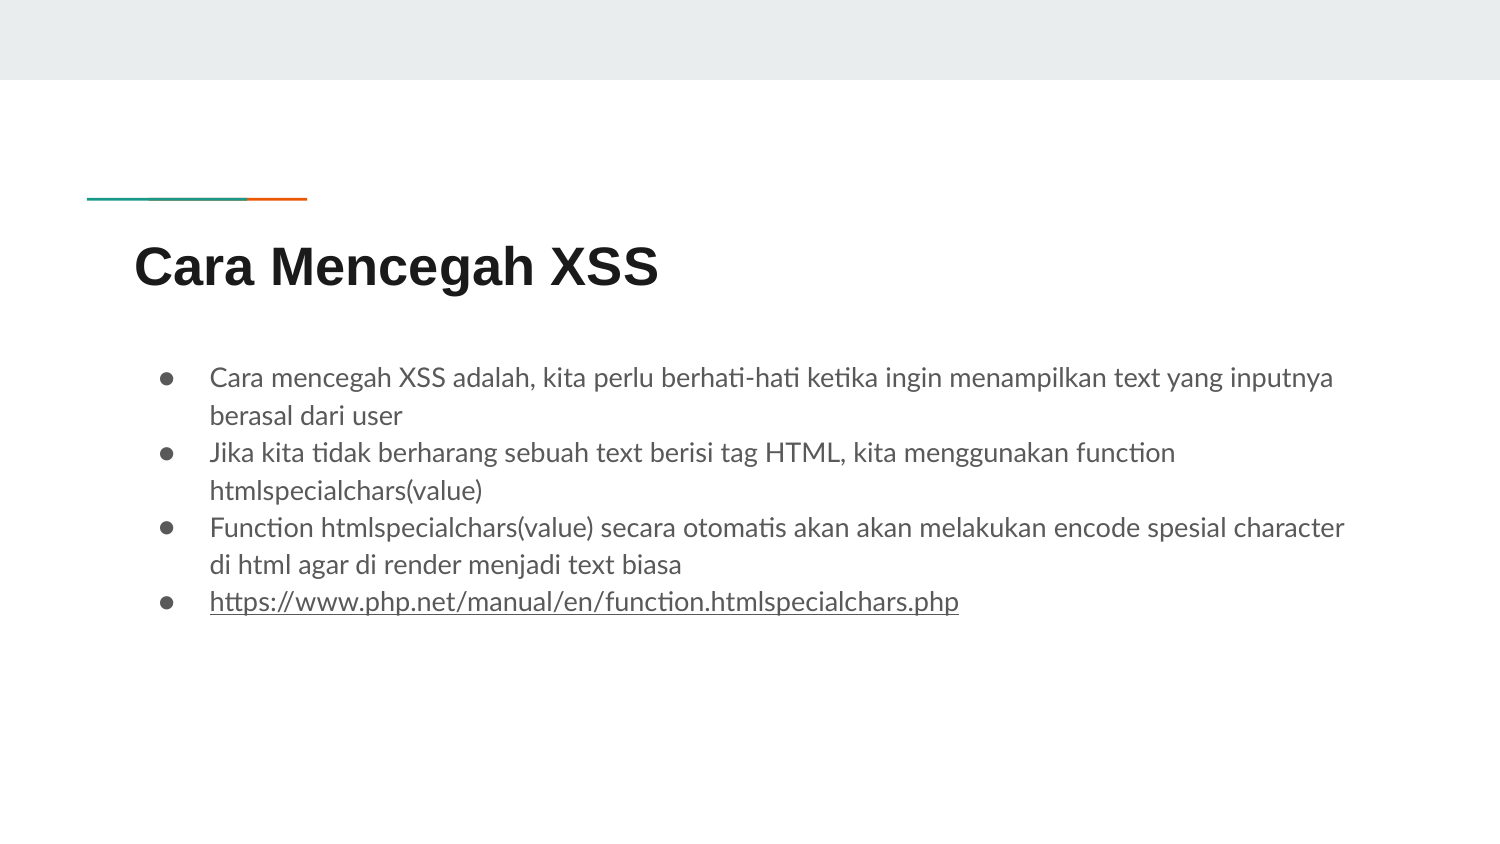

# Cara Mencegah XSS
Cara mencegah XSS adalah, kita perlu berhati-hati ketika ingin menampilkan text yang inputnya berasal dari user
Jika kita tidak berharang sebuah text berisi tag HTML, kita menggunakan function htmlspecialchars(value)
Function htmlspecialchars(value) secara otomatis akan akan melakukan encode spesial character di html agar di render menjadi text biasa
https://www.php.net/manual/en/function.htmlspecialchars.php